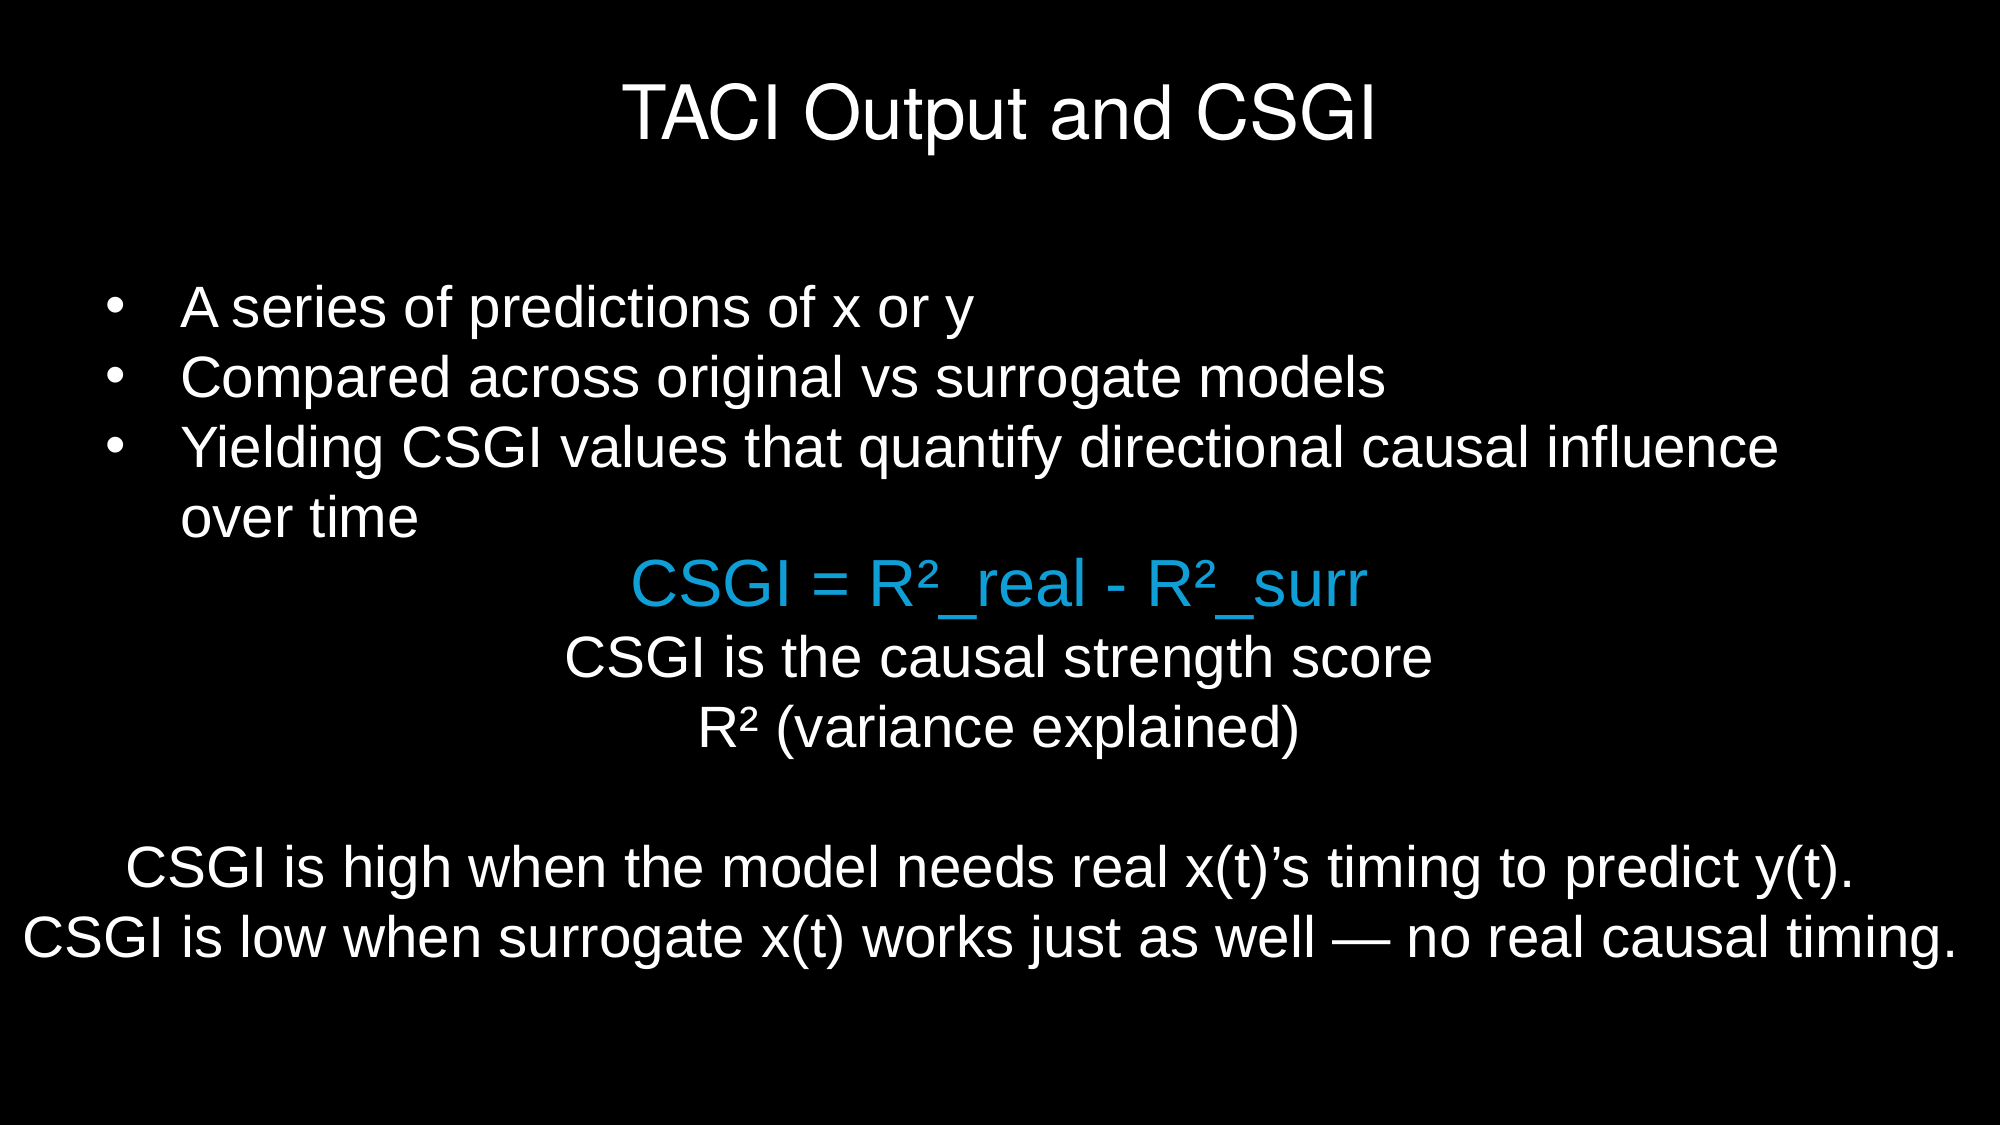

# TACI Output and CSGI
A series of predictions of x or y
Compared across original vs surrogate models
Yielding CSGI values that quantify directional causal influence over time
CSGI = R²_real - R²_surr
CSGI is the causal strength score
R² (variance explained)

CSGI is high when the model needs real x(t)’s timing to predict y(t).
CSGI is low when surrogate x(t) works just as well — no real causal timing.